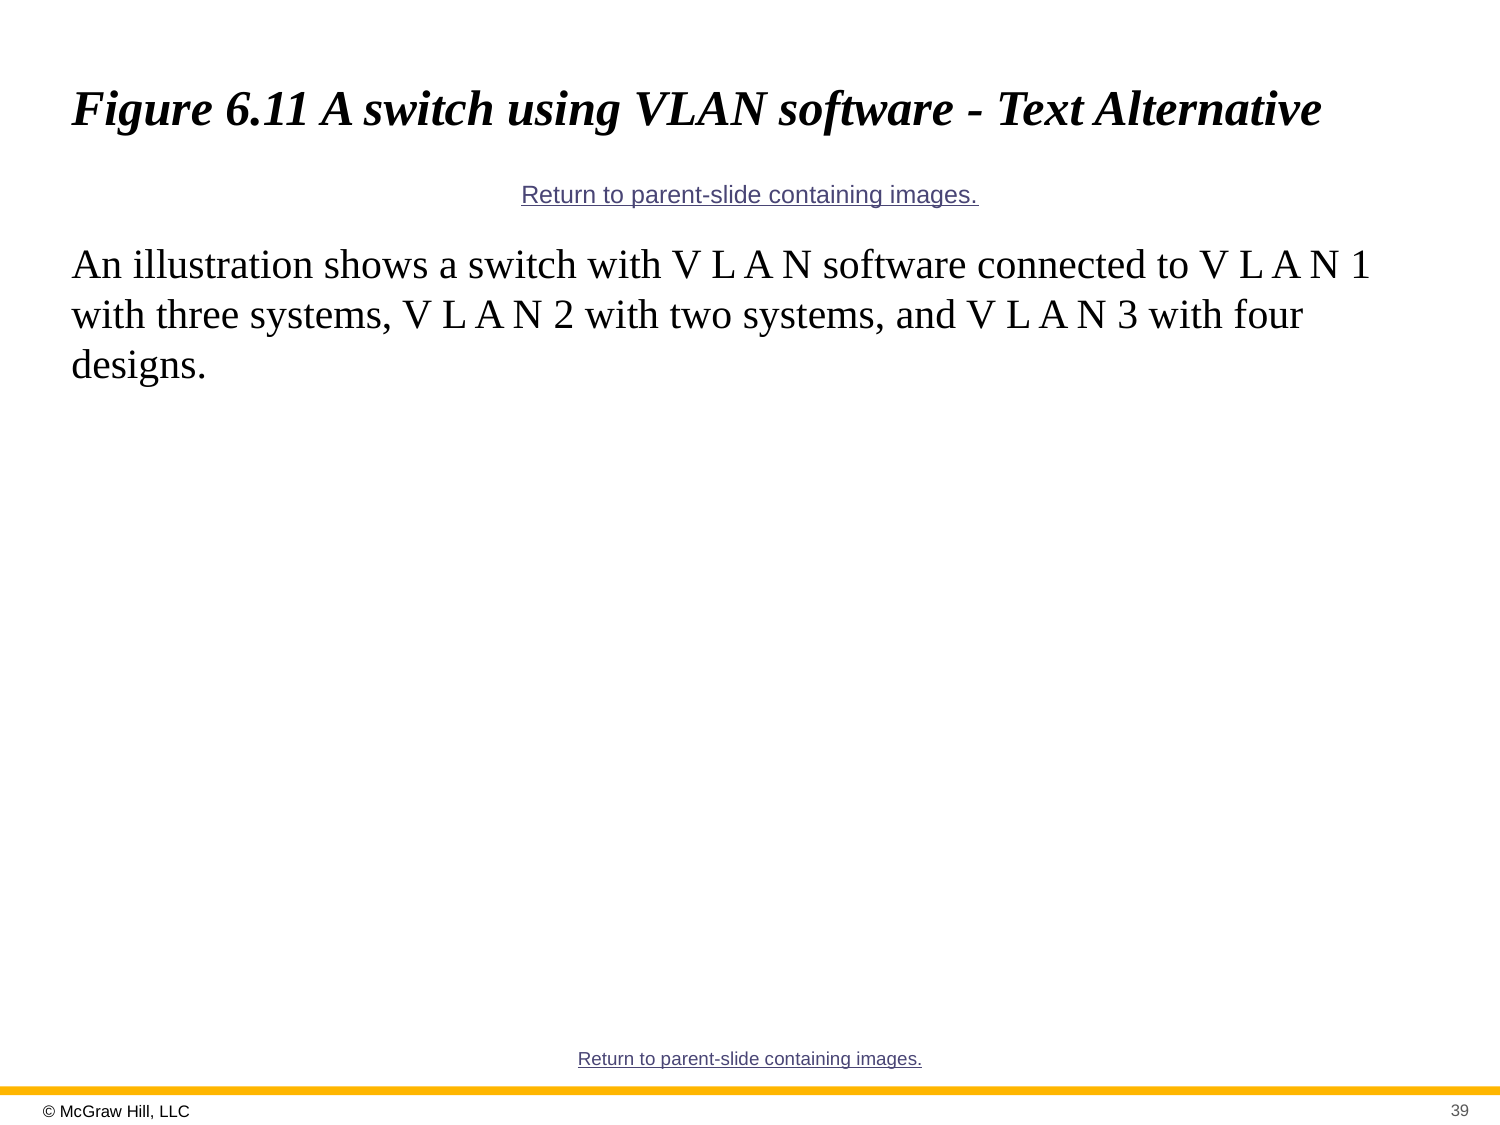

# Figure 6.11 A switch using VLAN software - Text Alternative
Return to parent-slide containing images.
An illustration shows a switch with V L A N software connected to V L A N 1 with three systems, V L A N 2 with two systems, and V L A N 3 with four designs.
Return to parent-slide containing images.
39